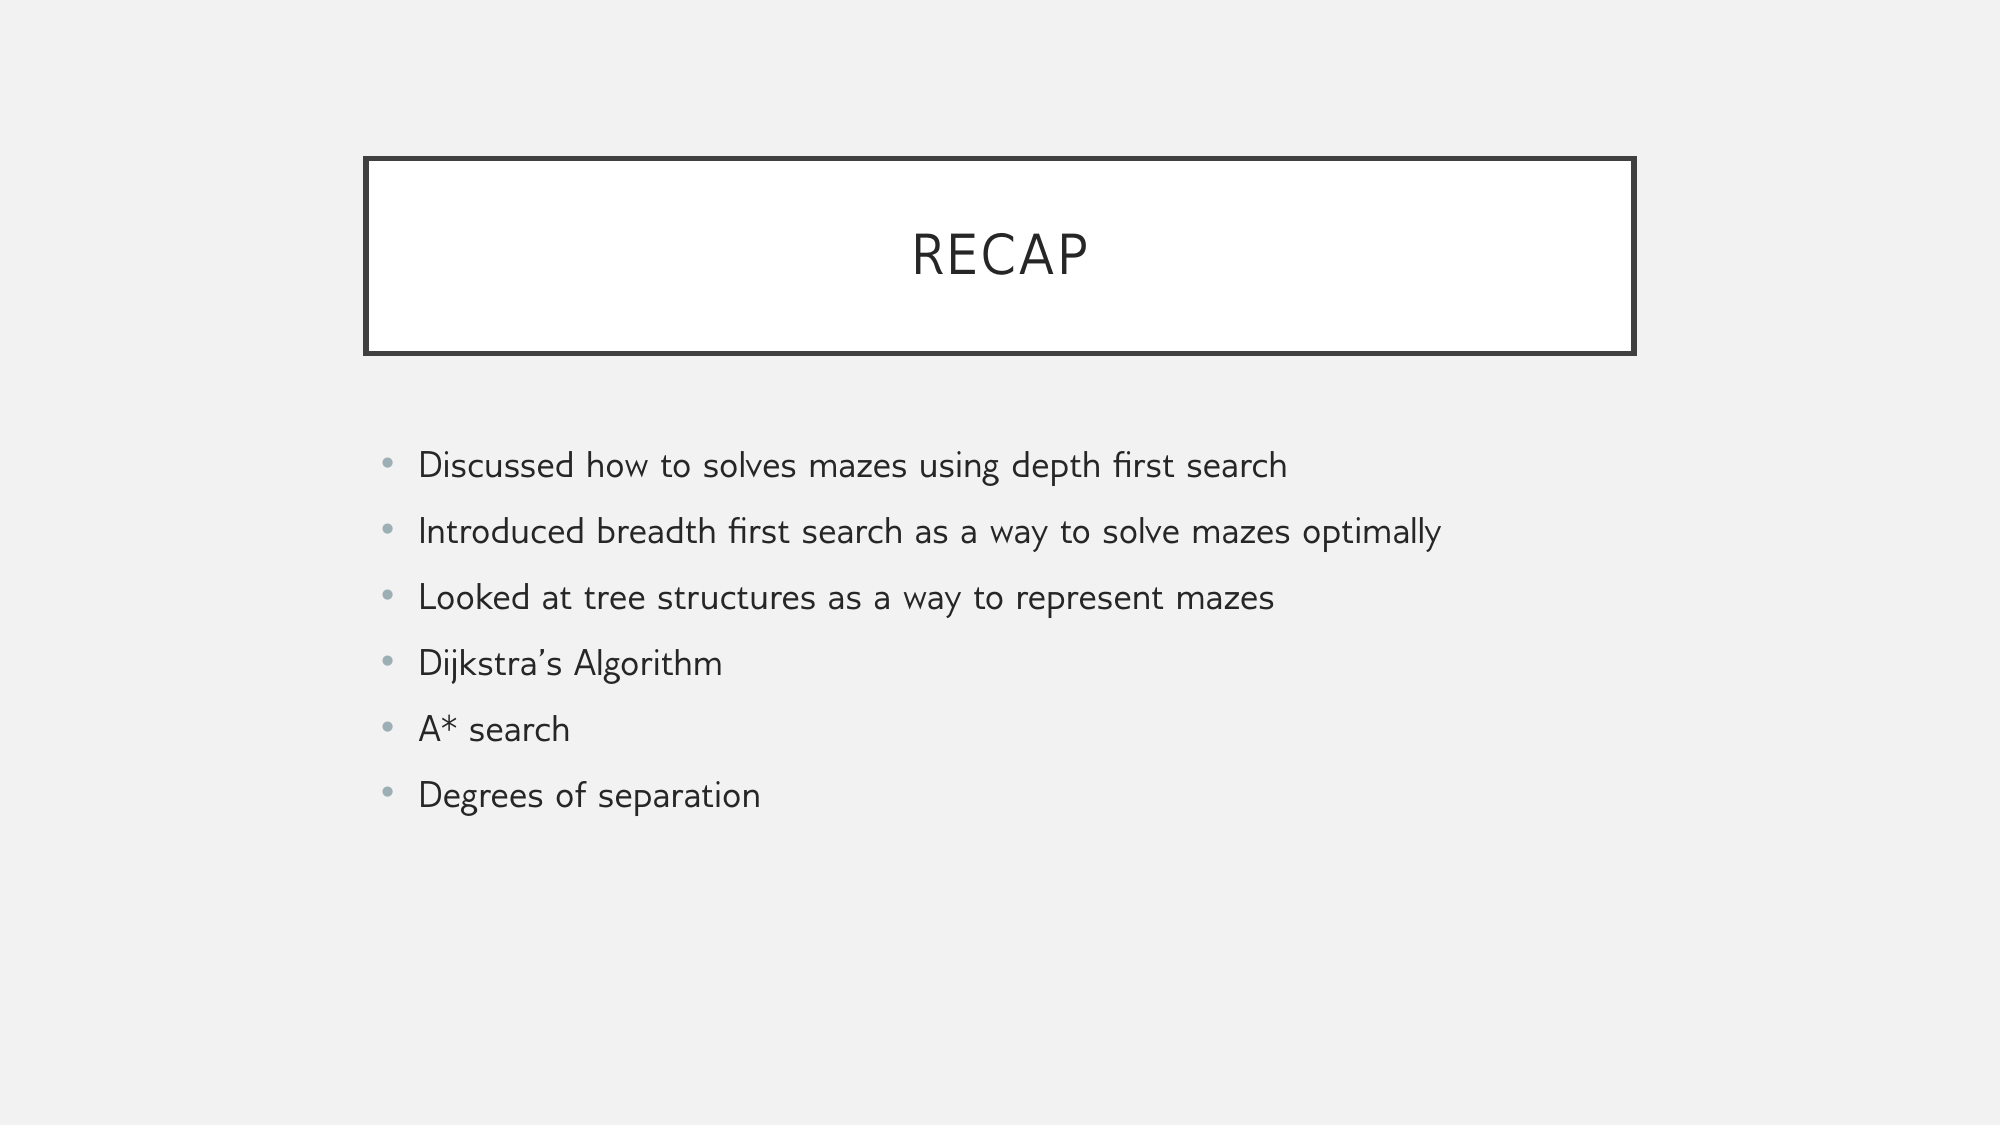

# Recap
Discussed how to solves mazes using depth first search
Introduced breadth first search as a way to solve mazes optimally
Looked at tree structures as a way to represent mazes
Dijkstra’s Algorithm
A* search
Degrees of separation